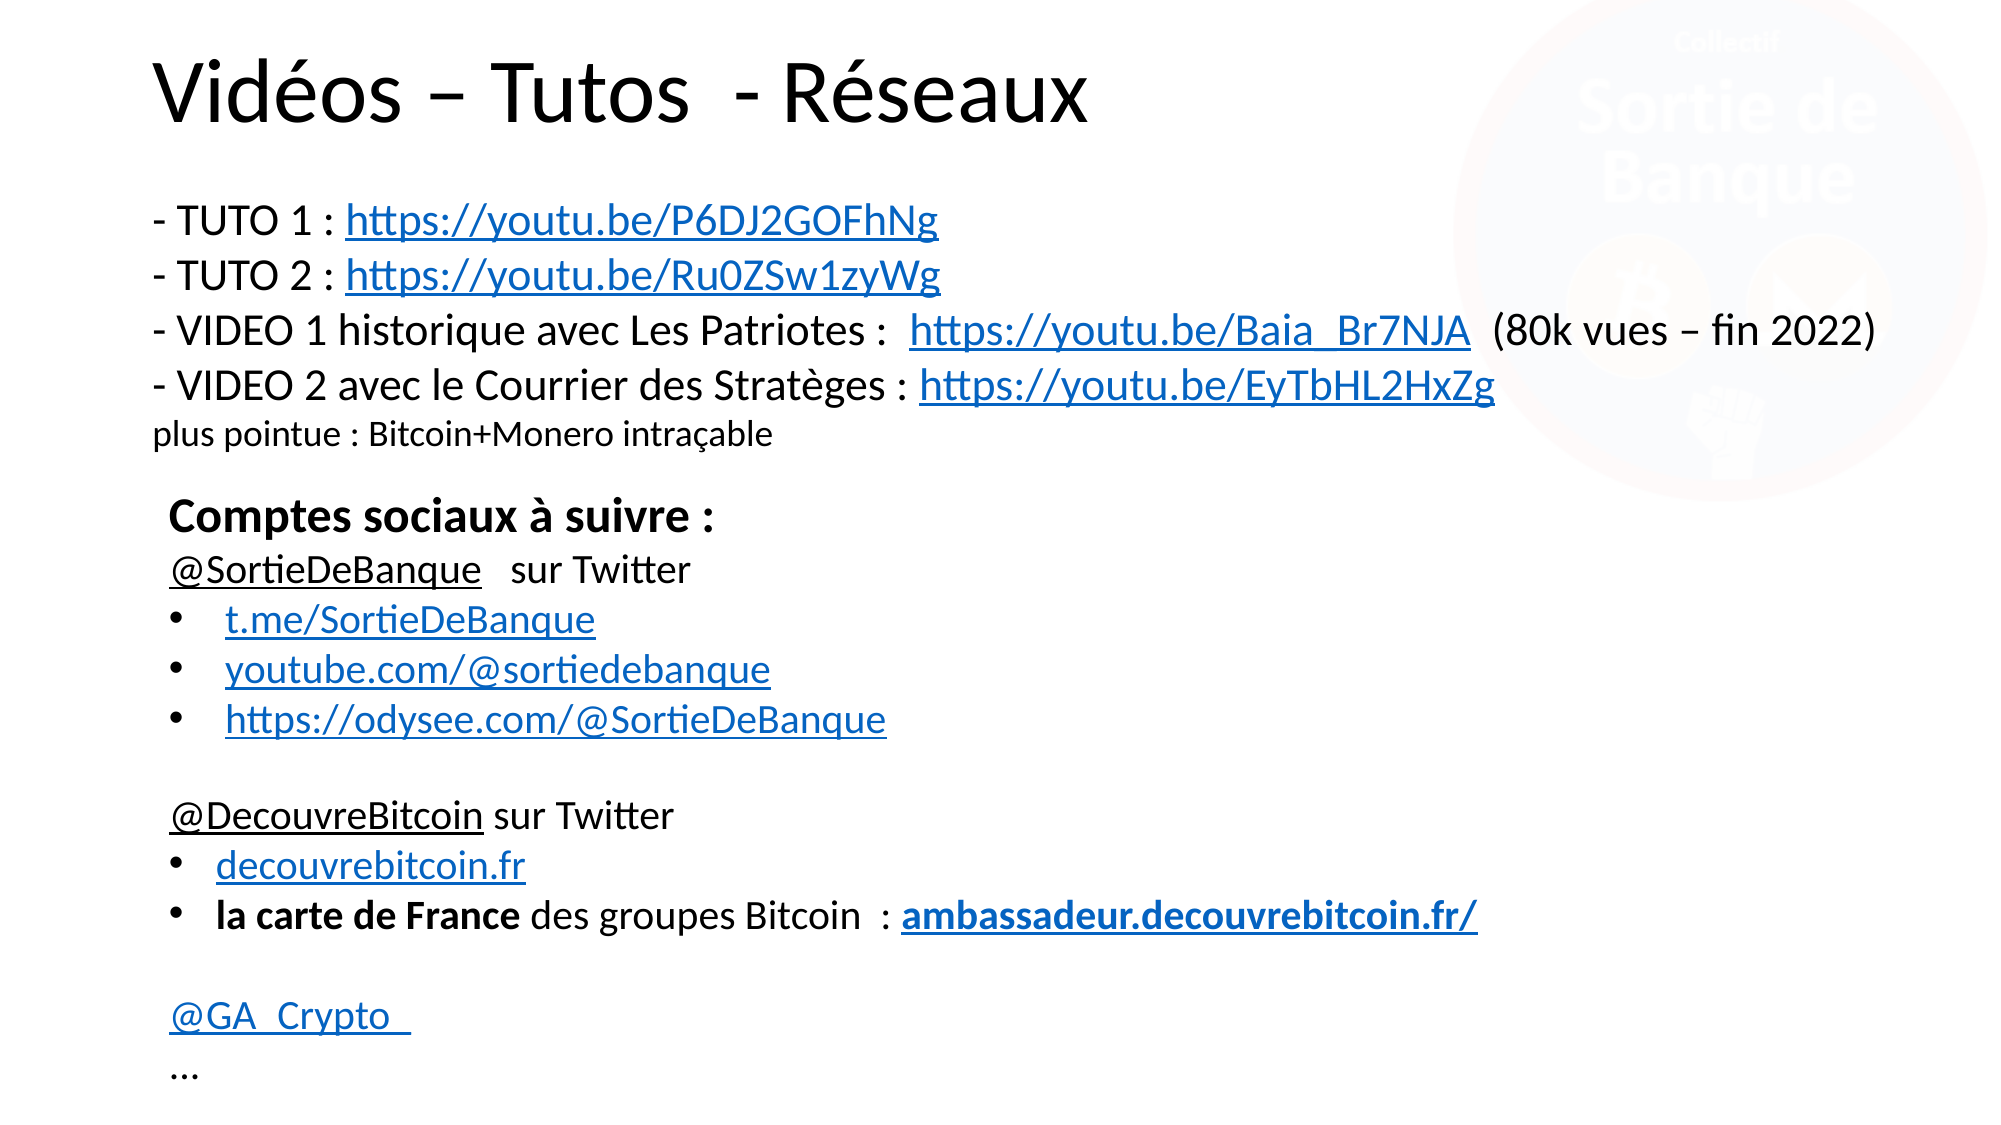

# Vidéos – Tutos  - Réseaux
- TUTO 1 : https://youtu.be/P6DJ2GOFhNg
- TUTO 2 : https://youtu.be/Ru0ZSw1zyWg
- VIDEO 1 historique avec Les Patriotes :  https://youtu.be/Baia_Br7NJA  (80k vues – fin 2022)
- VIDEO 2 avec le Courrier des Stratèges : https://youtu.be/EyTbHL2HxZg
plus pointue : Bitcoin+Monero intraçable
Comptes sociaux à suivre :
@SortieDeBanque   sur Twitter
t.me/SortieDeBanque
youtube.com/@sortiedebanque
https://odysee.com/@SortieDeBanque

@DecouvreBitcoin sur Twitter
decouvrebitcoin.fr
la carte de France des groupes Bitcoin  : ambassadeur.decouvrebitcoin.fr/

@GA_Crypto_
...